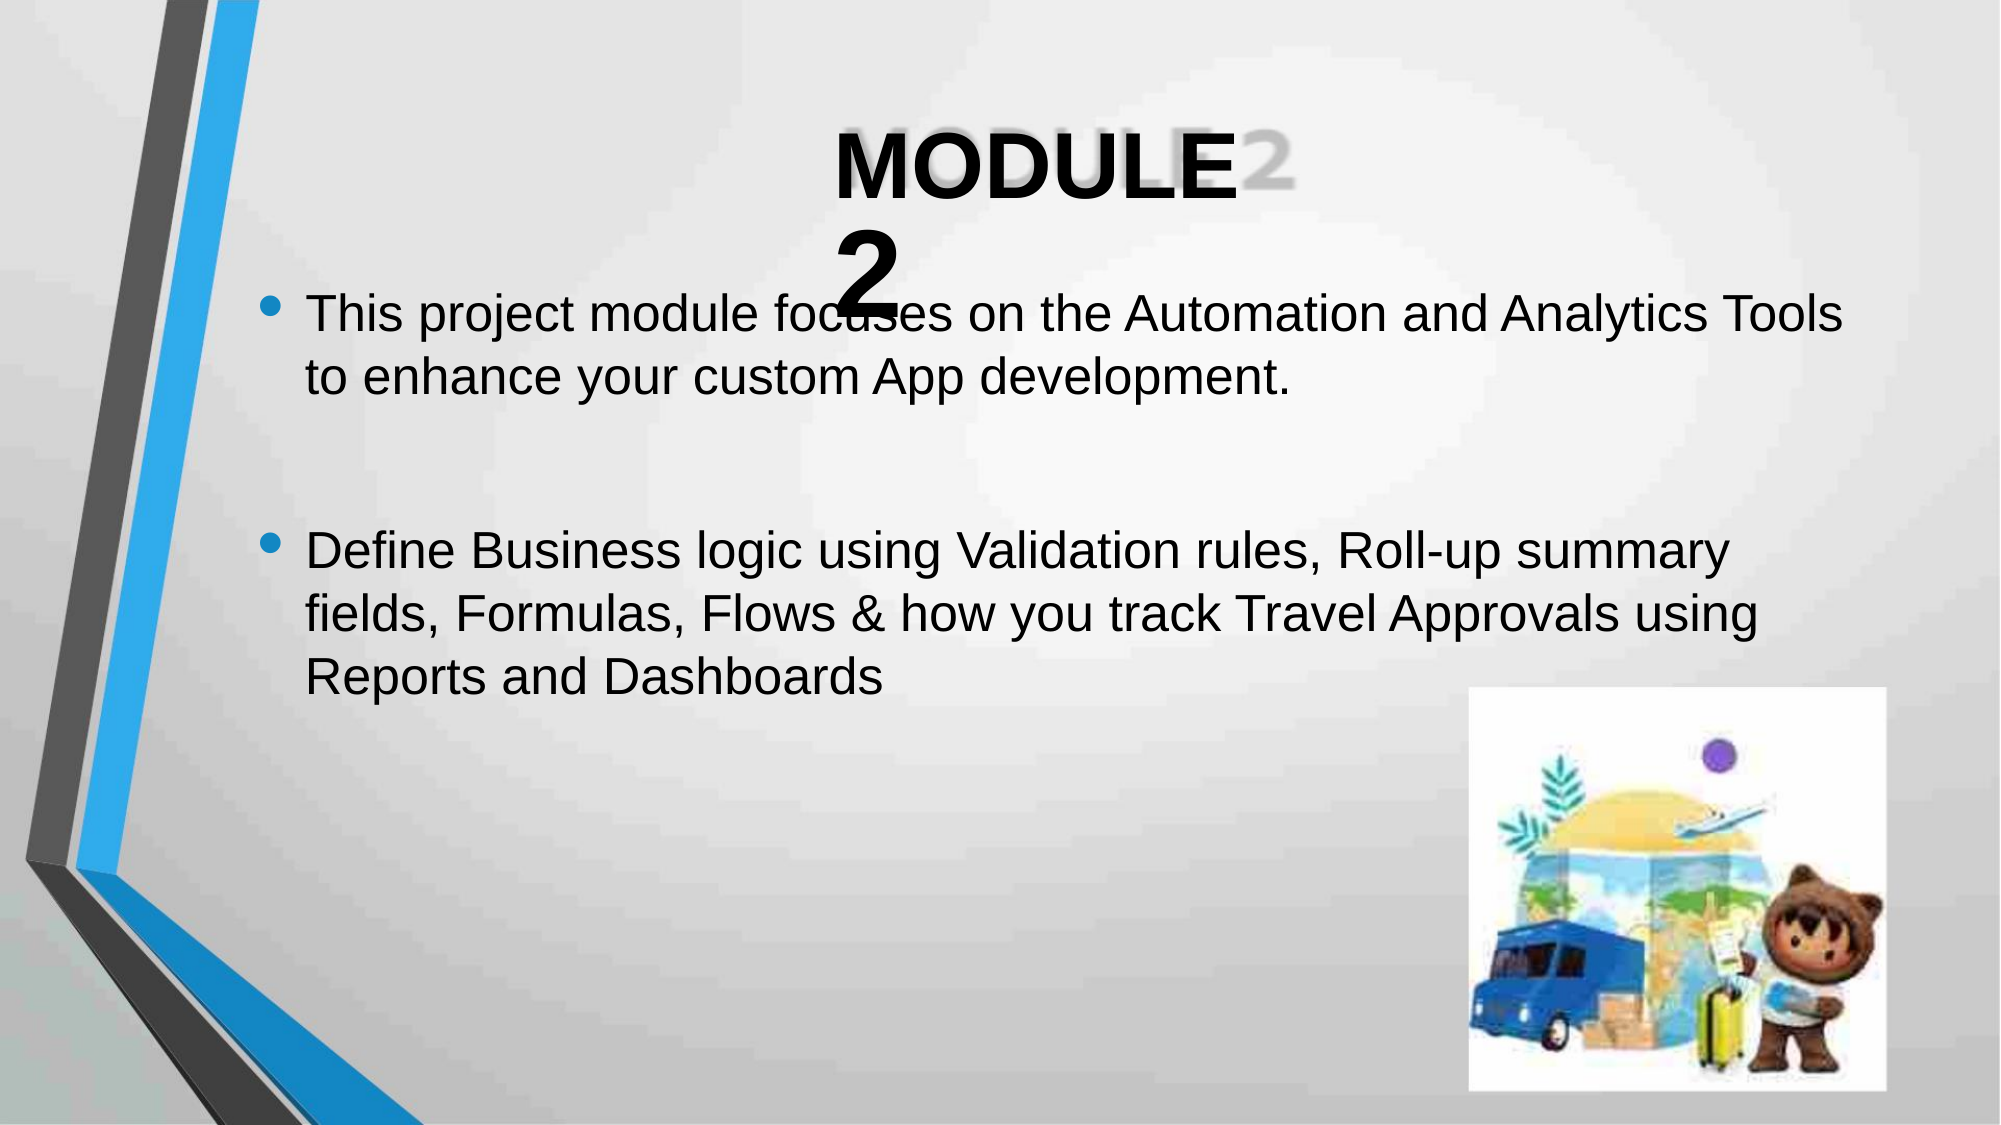

MODULE 2
• This project module focuses on the Automation and Analytics Tools
to enhance your custom App development.
• Define Business logic using Validation rules, Roll-up summary
fields, Formulas, Flows & how you track Travel Approvals using
Reports and Dashboards